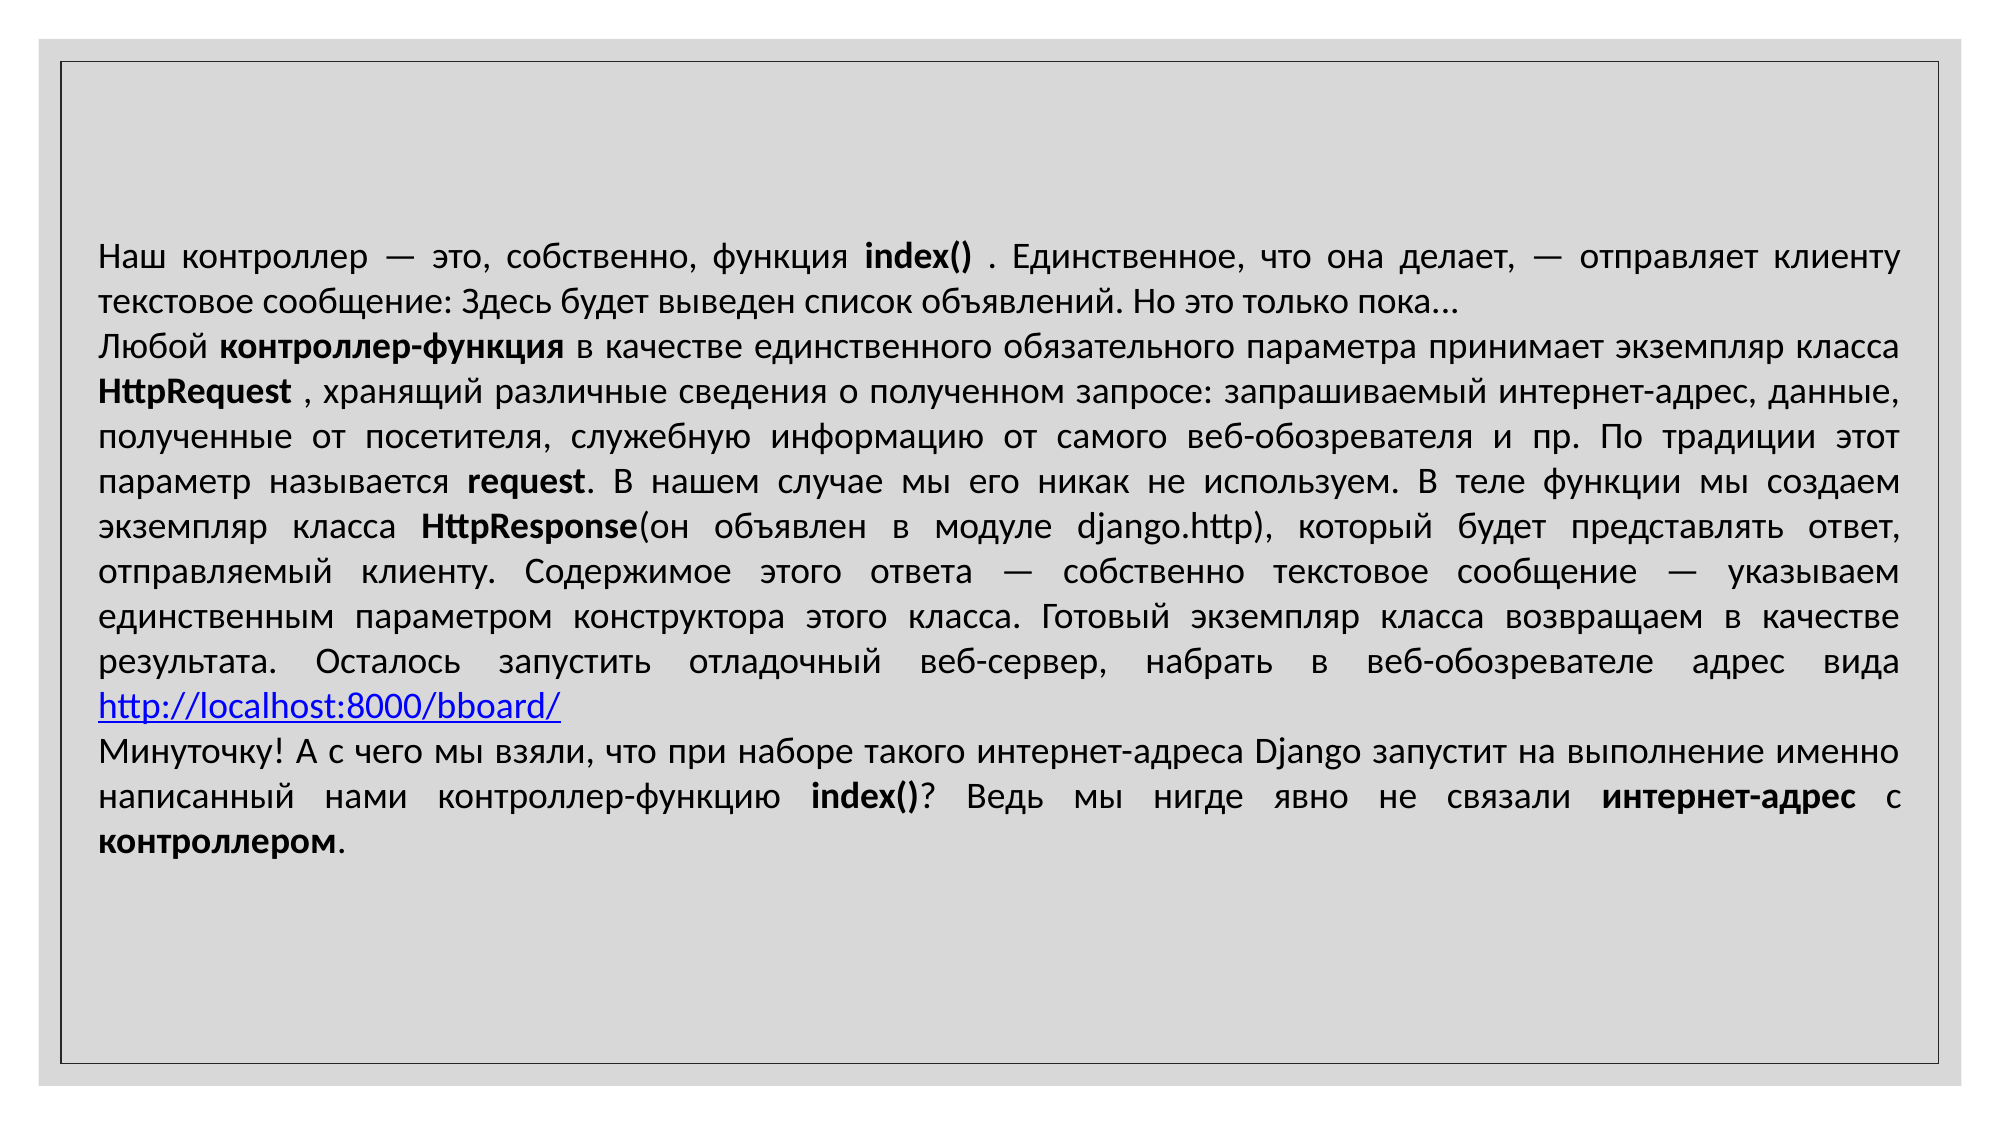

Наш контроллер — это, собственно, функция index() . Единственное, что она делает, — отправляет клиенту текстовое сообщение: Здесь будет выведен список объявлений. Но это только пока...
Любой контроллер-функция в качестве единственного обязательного параметра принимает экземпляр класса HttpRequest , хранящий различные сведения о полученном запросе: запрашиваемый интернет-адрес, данные, полученные от посетителя, служебную информацию от самого веб-обозревателя и пр. По традиции этот параметр называется request. В нашем случае мы его никак не используем. В теле функции мы создаем экземпляр класса HttpResponse(он объявлен в модуле django.http), который будет представлять ответ, отправляемый клиенту. Содержимое этого ответа — собственно текстовое сообщение — указываем единственным параметром конструктора этого класса. Готовый экземпляр класса возвращаем в качестве результата. Осталось запустить отладочный веб-сервер, набрать в веб-обозревателе адрес вида http://localhost:8000/bboard/
Минуточку! А с чего мы взяли, что при наборе такого интернет-адреса Django запустит на выполнение именно написанный нами контроллер-функцию index()? Ведь мы нигде явно не связали интернет-адрес с контроллером.